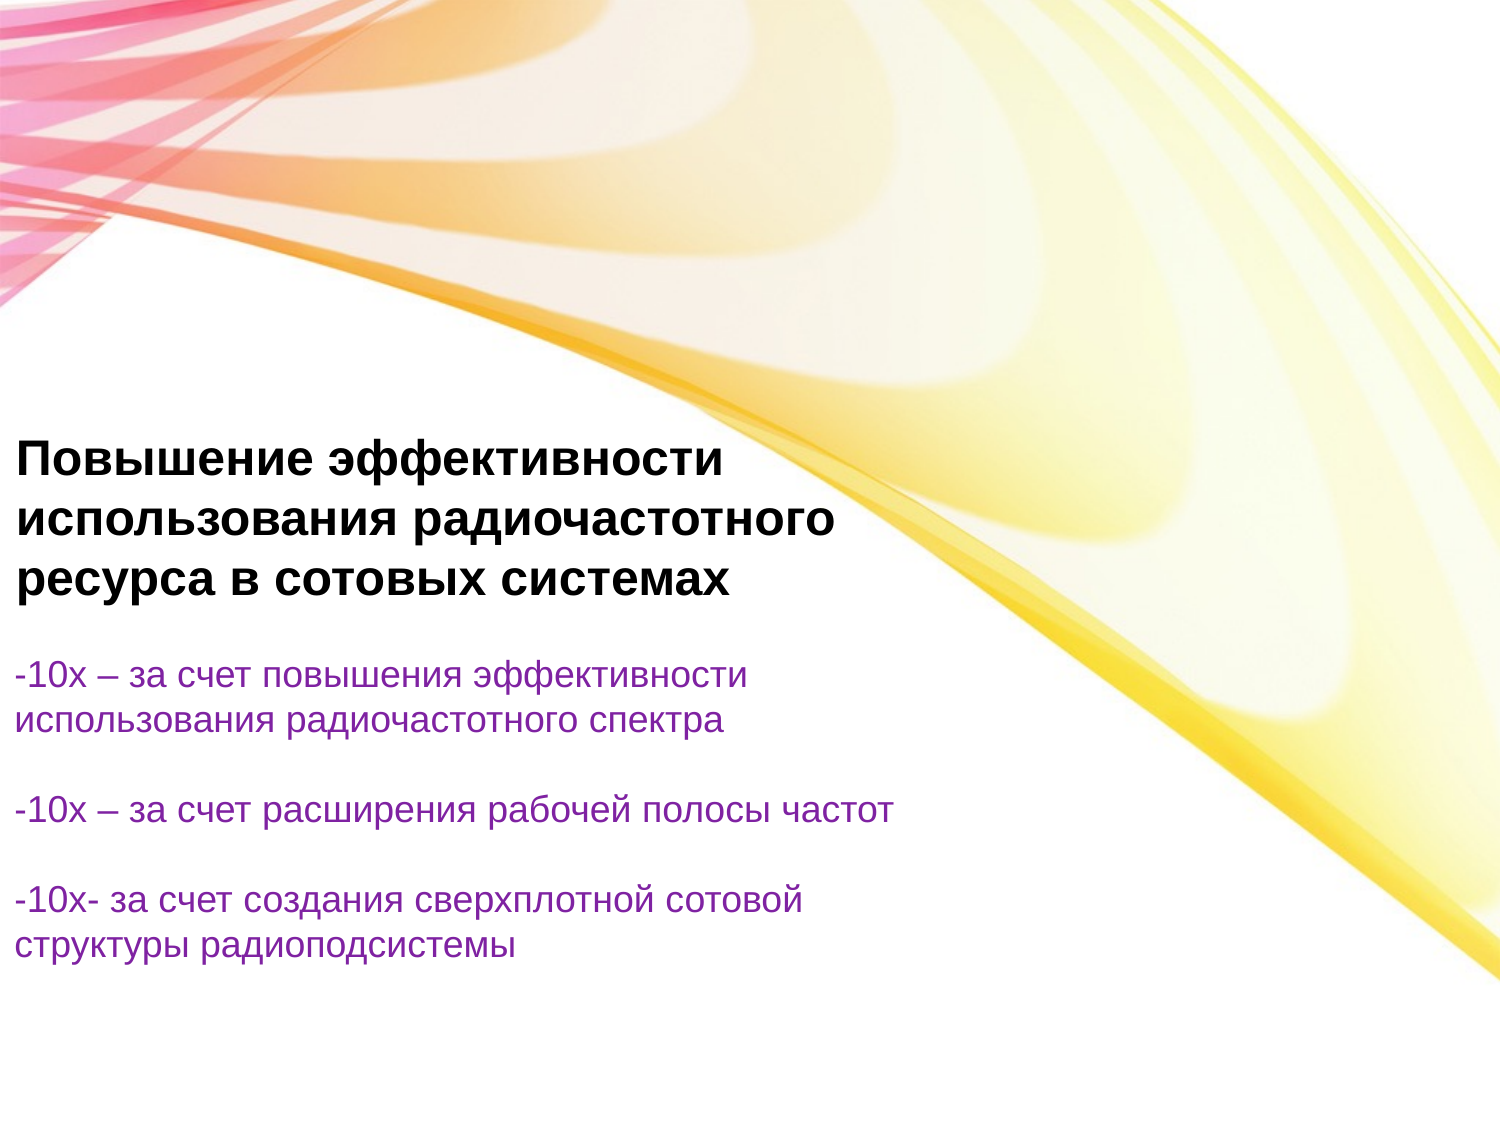

Повышение эффективности
использования радиочастотного
ресурса в сотовых системах
-10х – за счет повышения эффективности
использования радиочастотного спектра

-10х – за счет расширения рабочей полосы частот

-10х- за счет создания сверхплотной сотовой
структуры радиоподсистемы